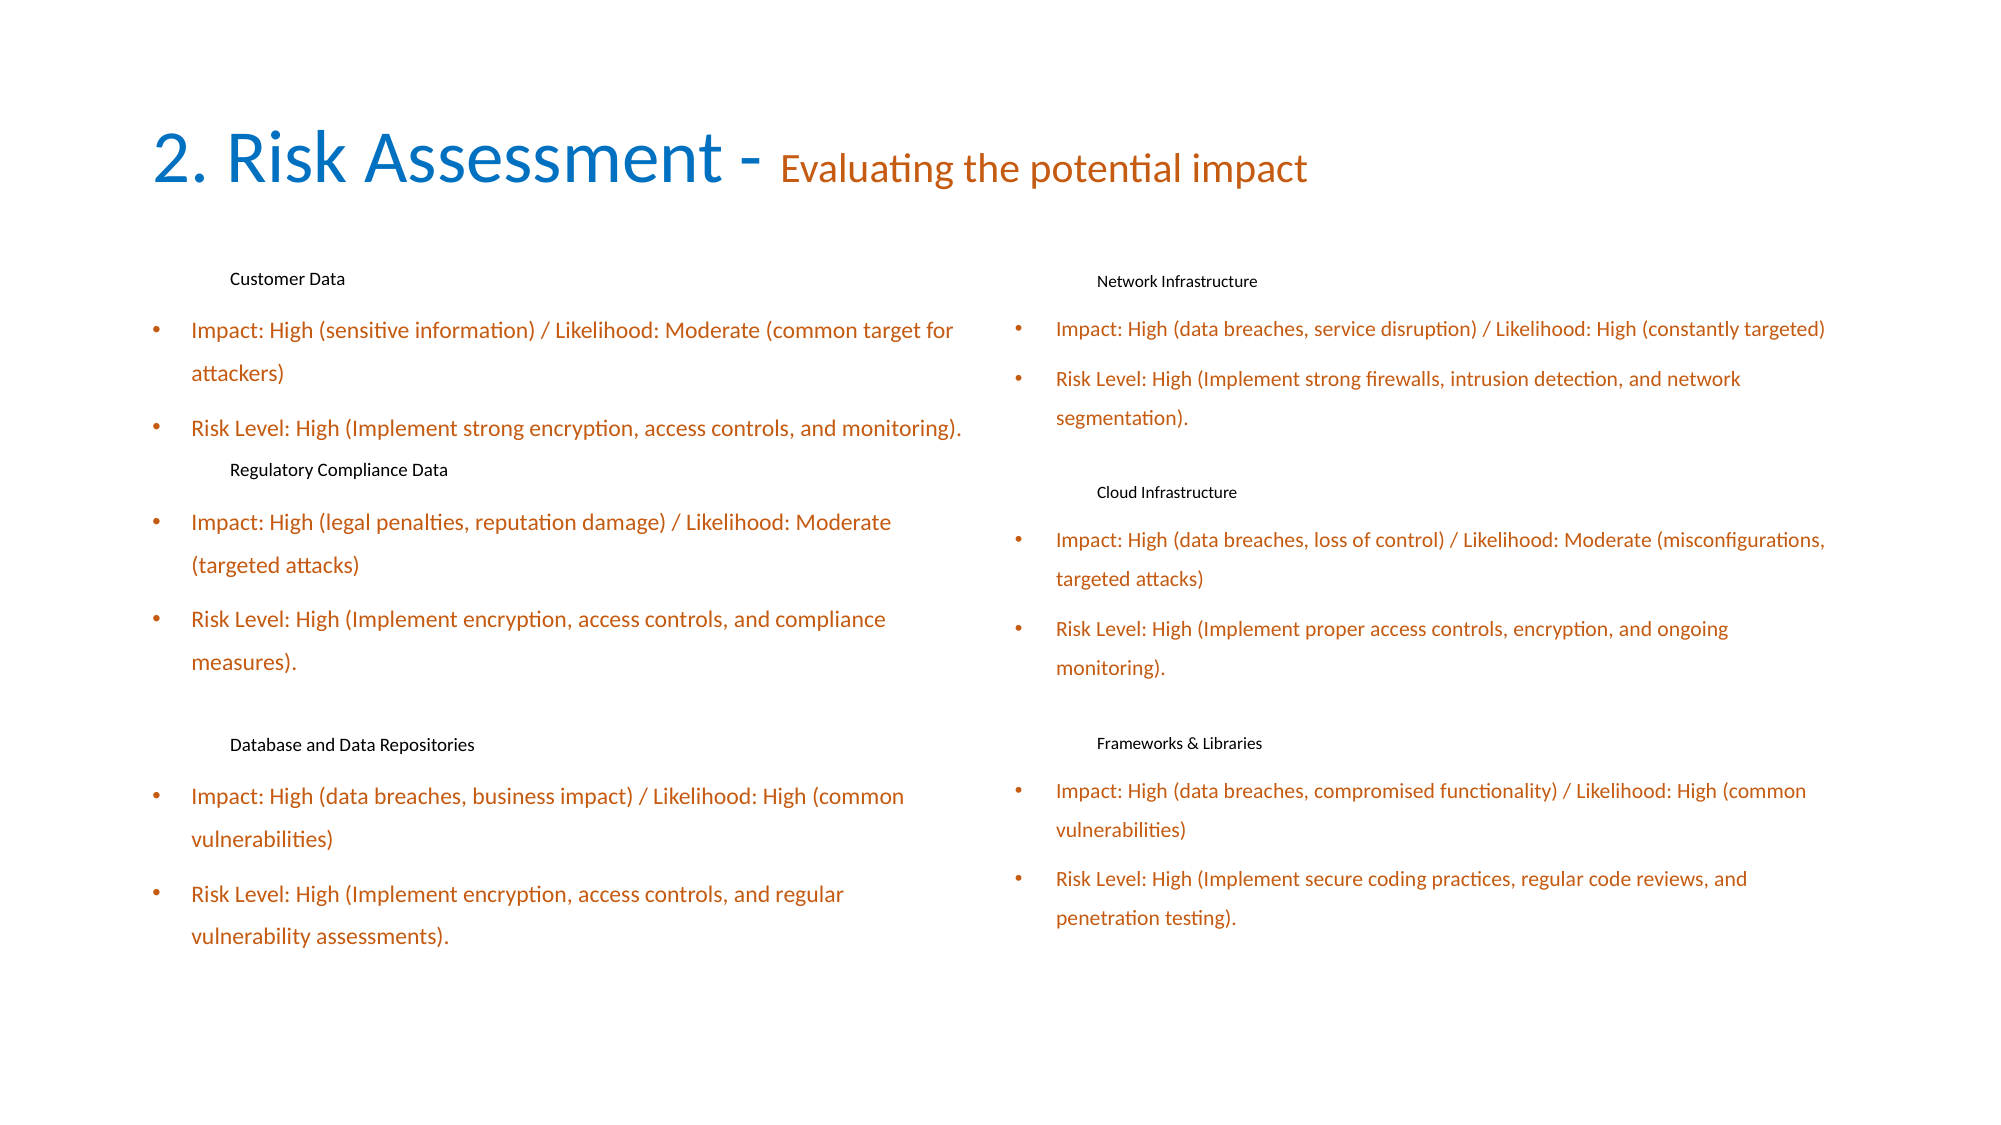

# 2. Risk Assessment - Evaluating the potential impact

Network Infrastructure
Impact: High (data breaches, service disruption) / Likelihood: High (constantly targeted)
Risk Level: High (Implement strong firewalls, intrusion detection, and network segmentation).

Cloud Infrastructure
Impact: High (data breaches, loss of control) / Likelihood: Moderate (misconfigurations, targeted attacks)
Risk Level: High (Implement proper access controls, encryption, and ongoing monitoring).

Frameworks & Libraries
Impact: High (data breaches, compromised functionality) / Likelihood: High (common vulnerabilities)
Risk Level: High (Implement secure coding practices, regular code reviews, and penetration testing).

Customer Data
Impact: High (sensitive information) / Likelihood: Moderate (common target for attackers)
Risk Level: High (Implement strong encryption, access controls, and monitoring).
Regulatory Compliance Data
Impact: High (legal penalties, reputation damage) / Likelihood: Moderate (targeted attacks)
Risk Level: High (Implement encryption, access controls, and compliance measures).

Database and Data Repositories
Impact: High (data breaches, business impact) / Likelihood: High (common vulnerabilities)
Risk Level: High (Implement encryption, access controls, and regular vulnerability assessments).